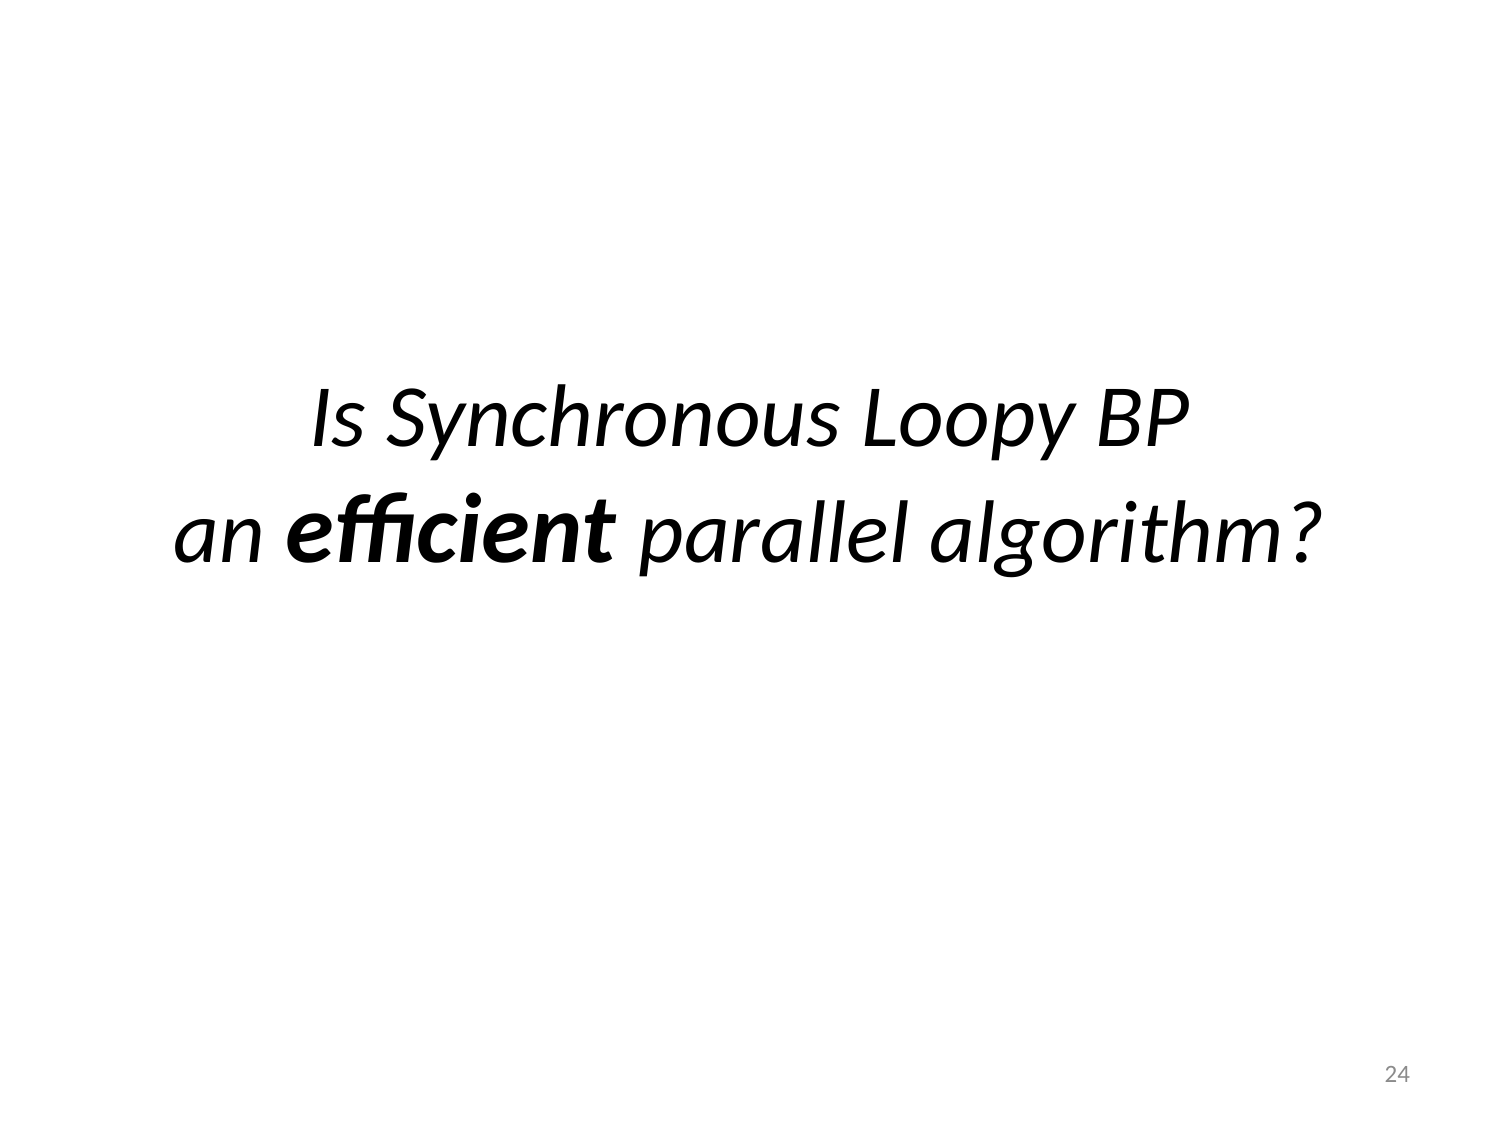

# Is Synchronous Loopy BP an efficient parallel algorithm?
24